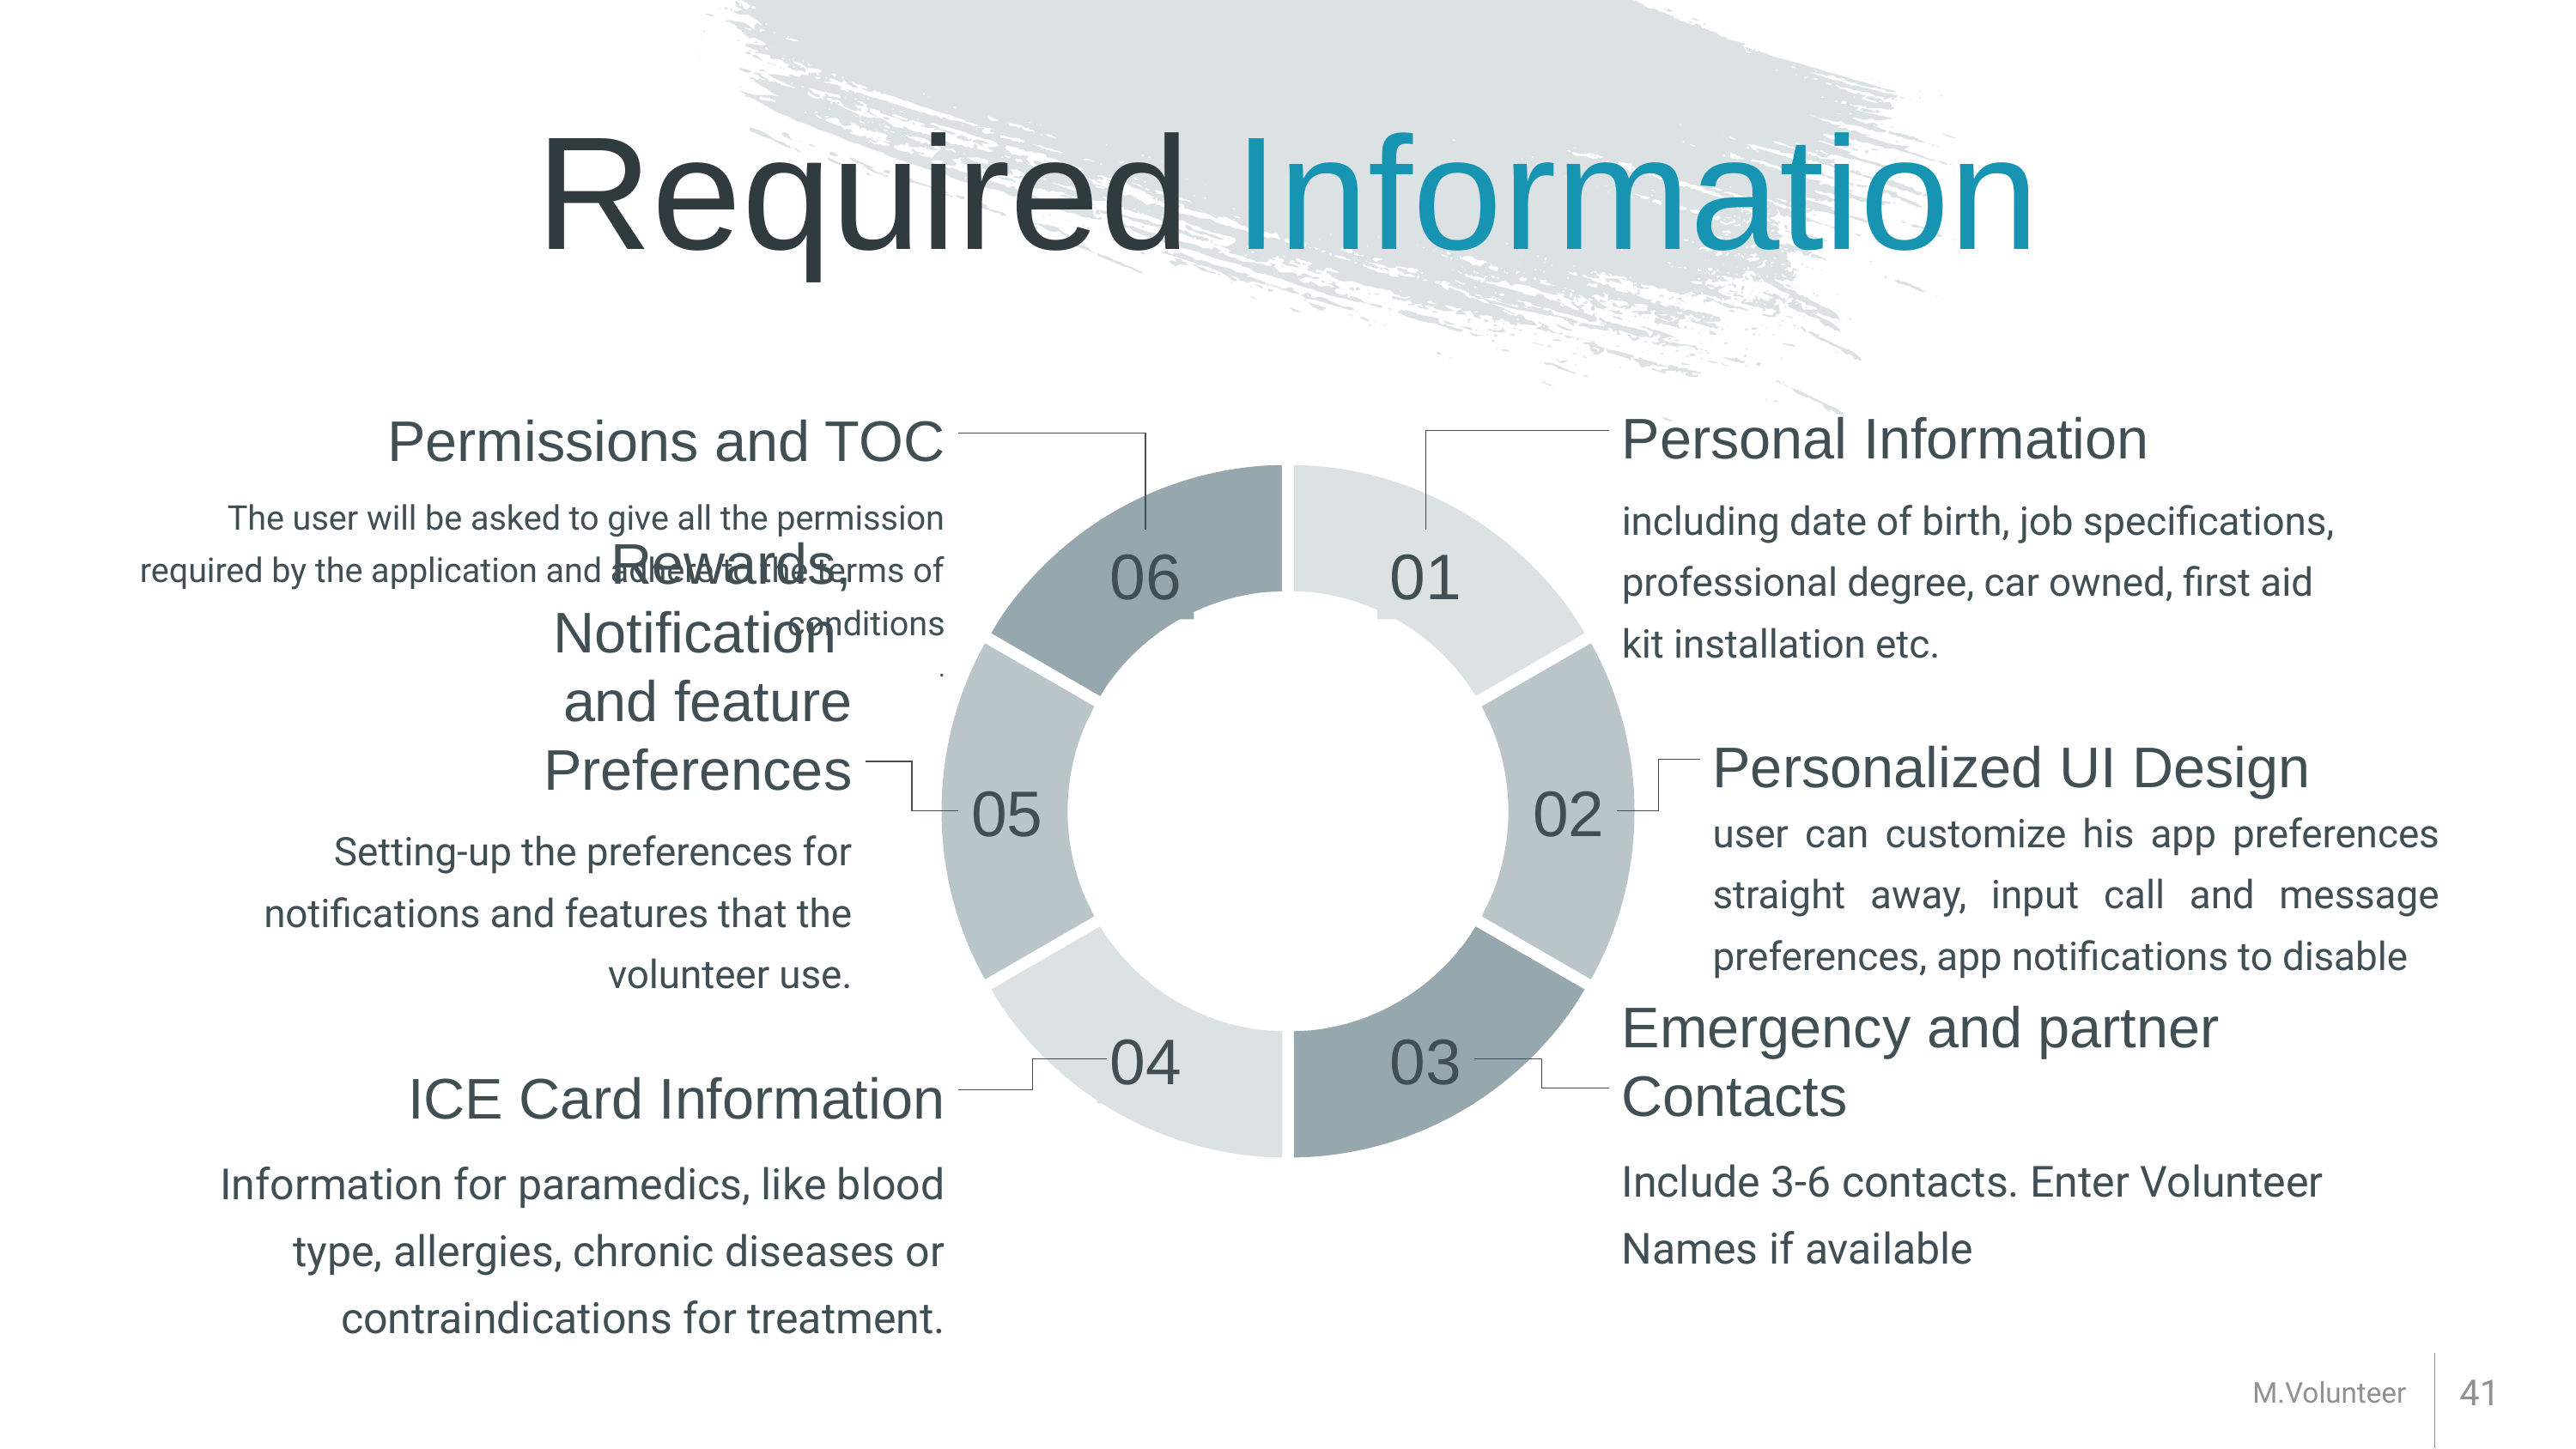

# Required Information
Personal Information
Permissions and TOC
including date of birth, job specifications, professional degree, car owned, first aid kit installation etc.
The user will be asked to give all the permission required by the application and adhere to the terms of conditions
.
Rewards, Notification
and feature Preferences
Personalized UI Design
user can customize his app preferences straight away, input call and message preferences, app notifications to disable
Setting-up the preferences for notifications and features that the volunteer use.
Emergency and partner Contacts
ICE Card Information
Include 3-6 contacts. Enter Volunteer Names if available
Information for paramedics, like blood type, allergies, chronic diseases or contraindications for treatment.

41
M.Volunteer